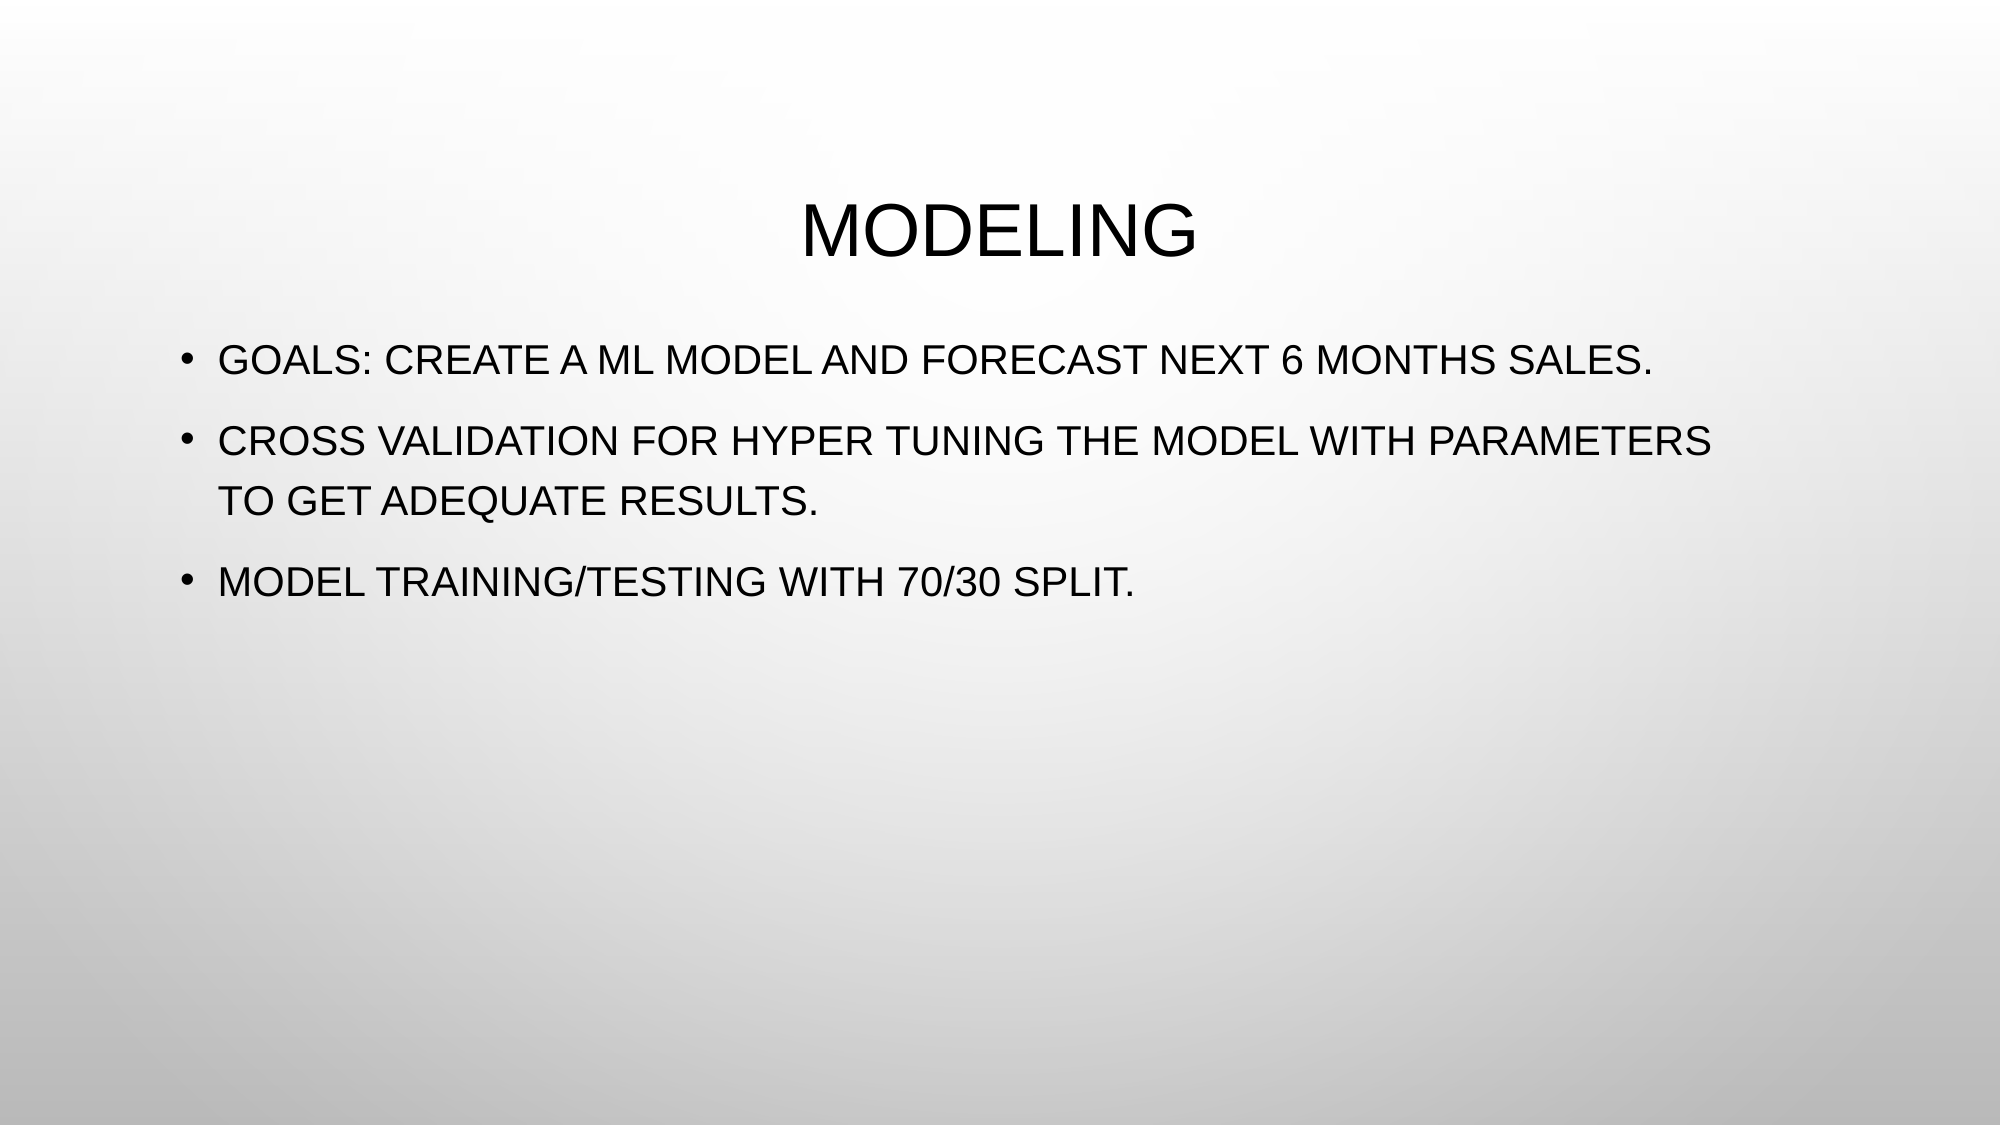

# modeling
Goals: create a ML model and FORECAST NEXT 6 MONTHS SALES.
CROSS VALIDATION for hyper tuning the model with parameters to get adequate results.
Model training/testing with 70/30 split.